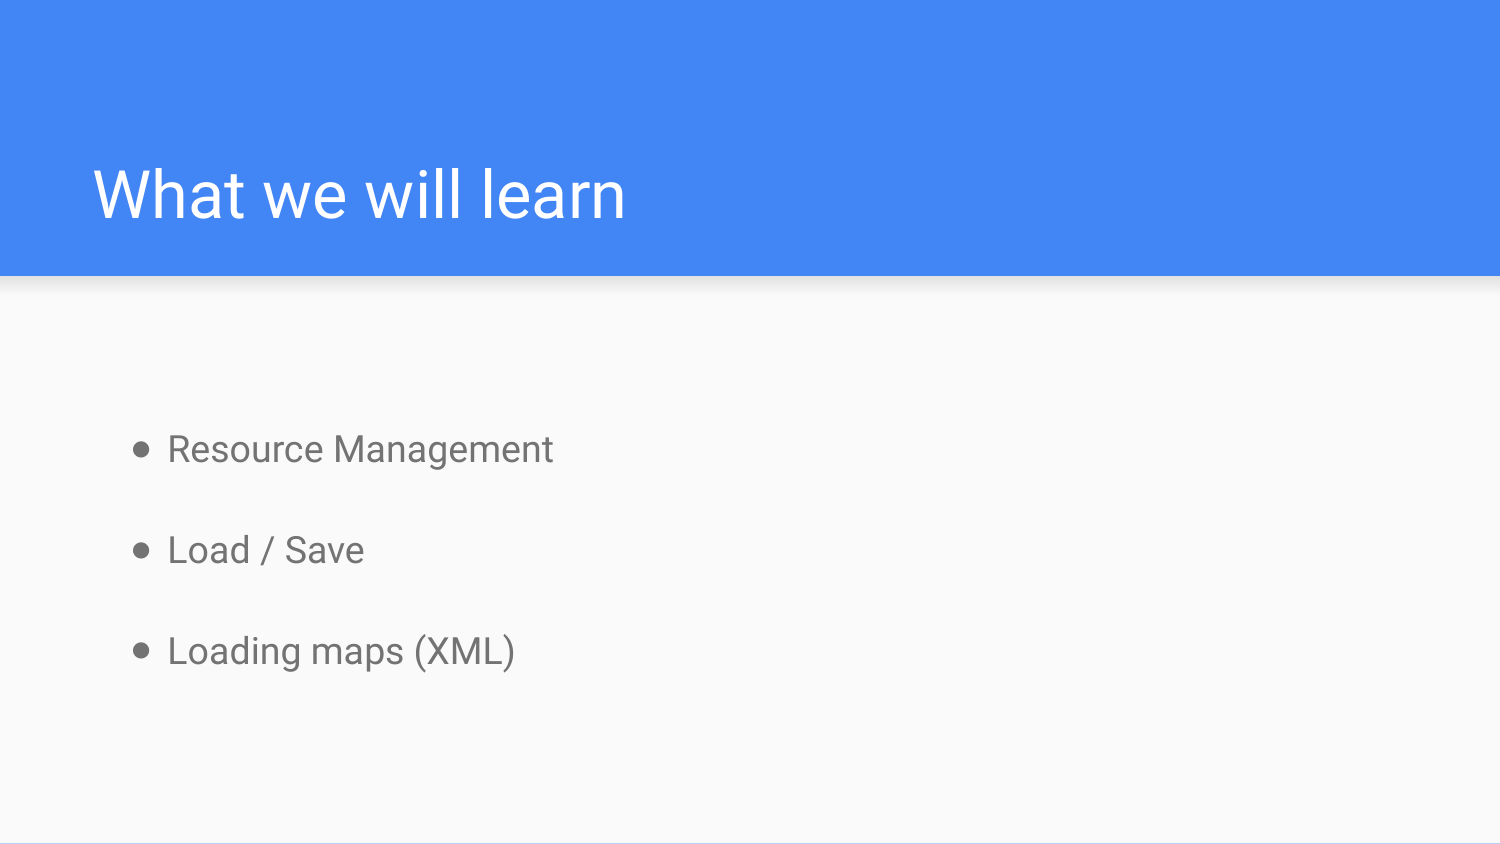

# What we will learn
Resource Management
Load / Save
Loading maps (XML)